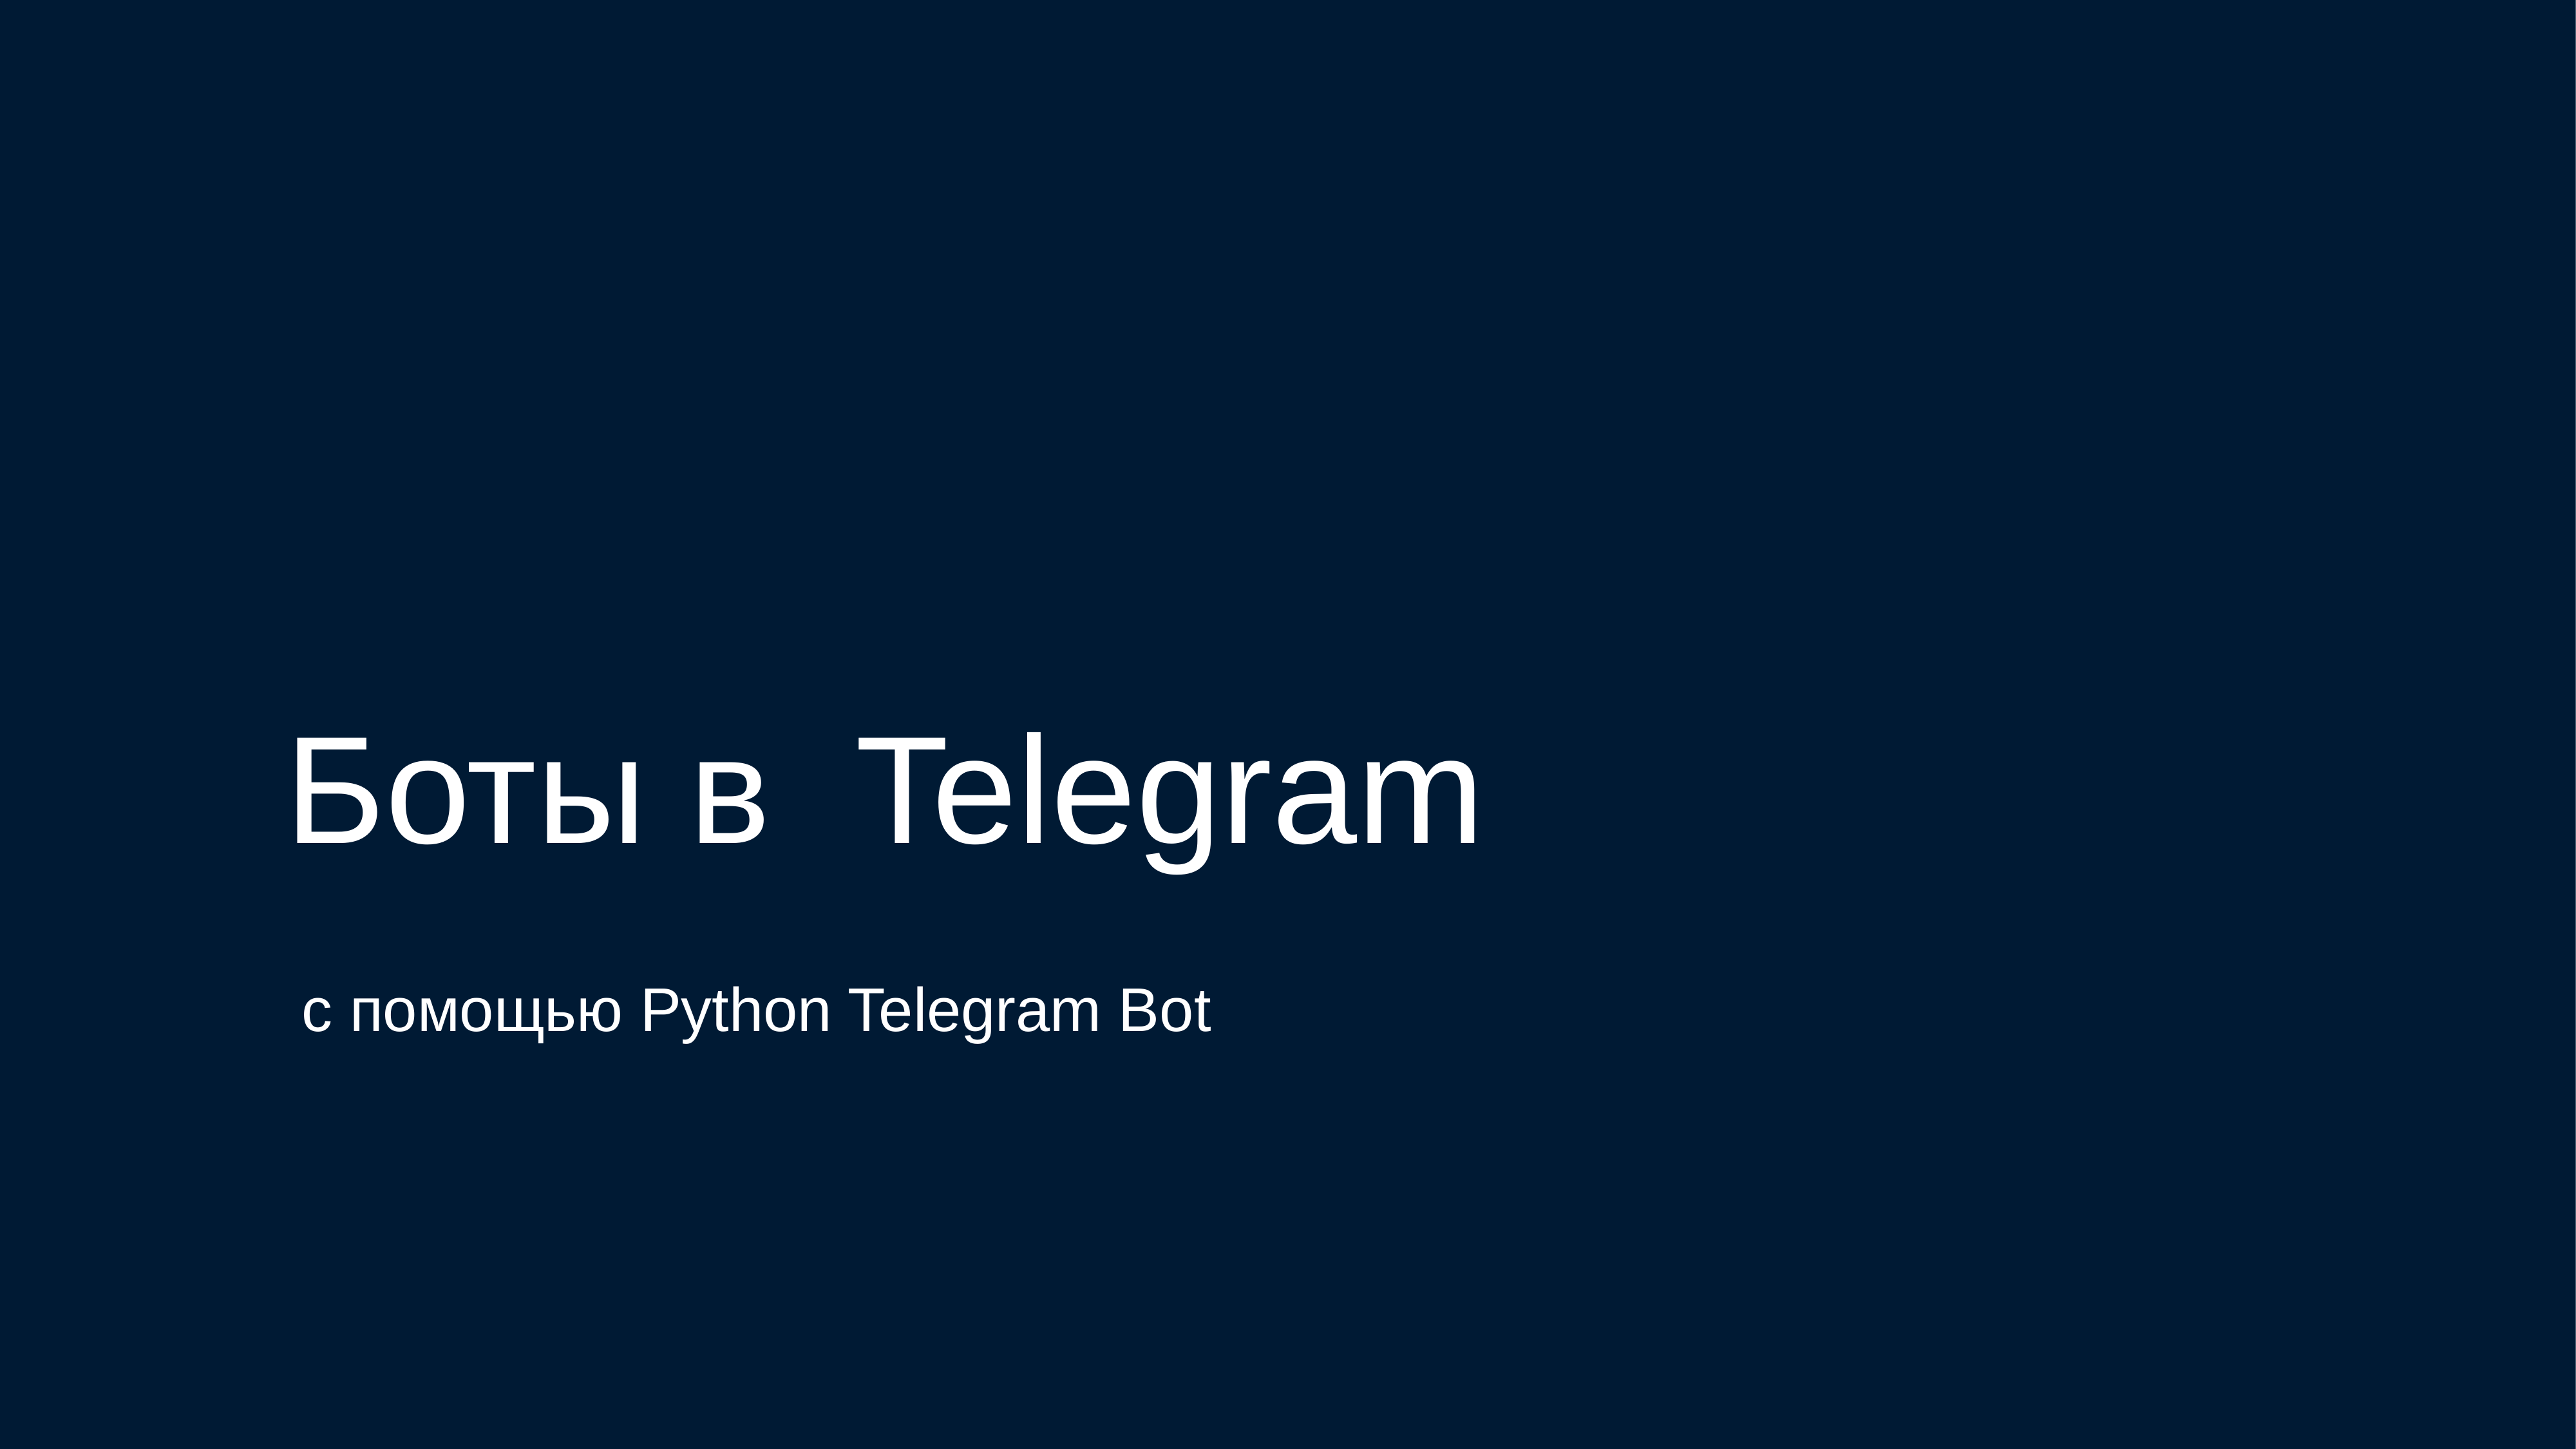

# Боты в  Telegram
 c помощью Python Telegram Bot